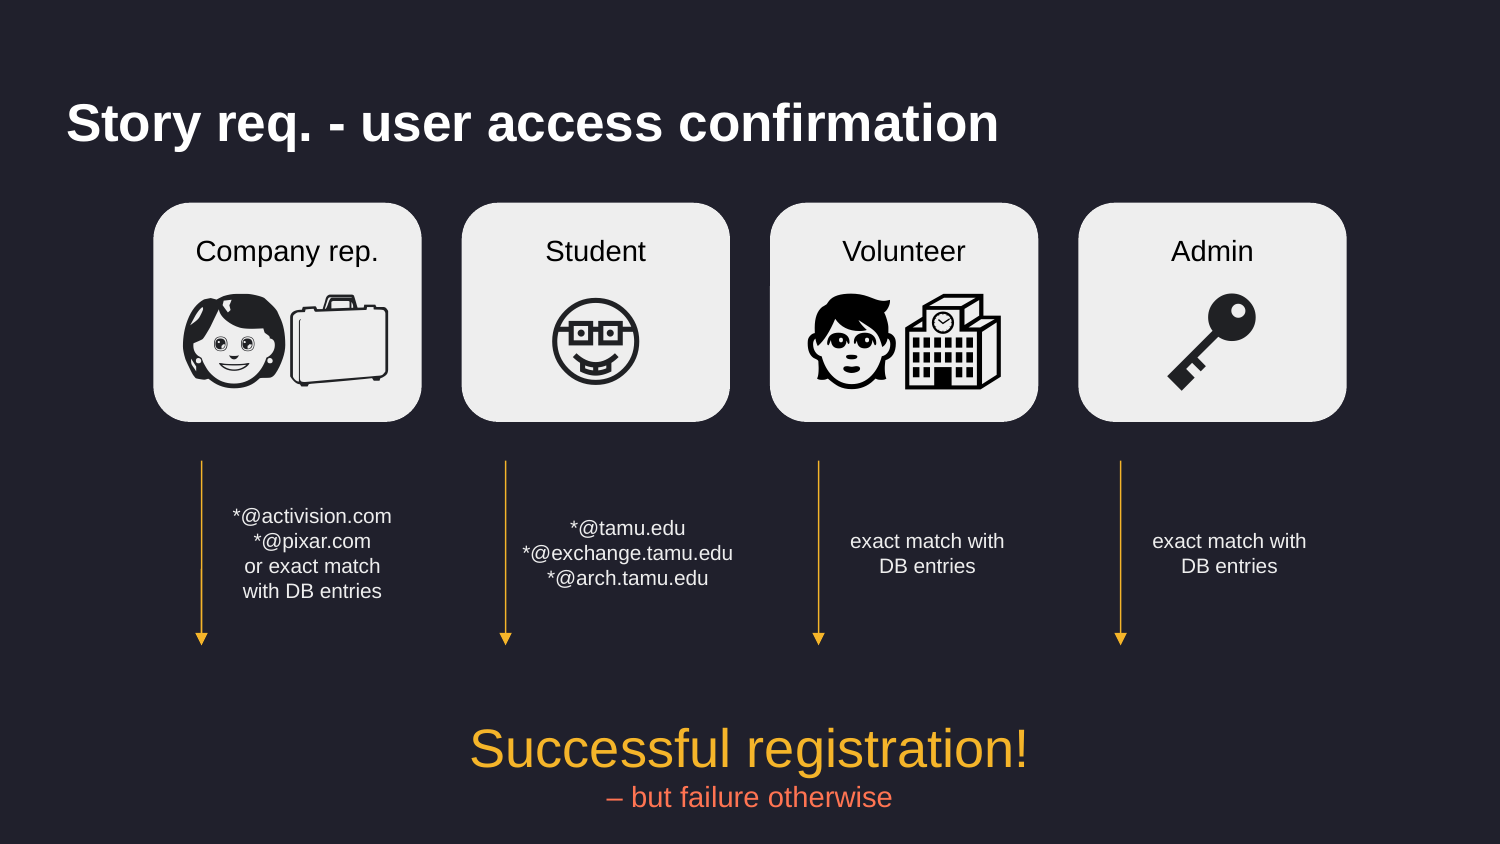

# Story req. - user access confirmation
Company rep.
👩‍💼
Student
🤓
Volunteer🧑‍🏫
Admin
🔑
*@activision.com
*@pixar.com
or exact match with DB entries
*@tamu.edu
*@exchange.tamu.edu
*@arch.tamu.edu
exact match with DB entries
exact match with DB entries
Successful registration!
– but failure otherwise